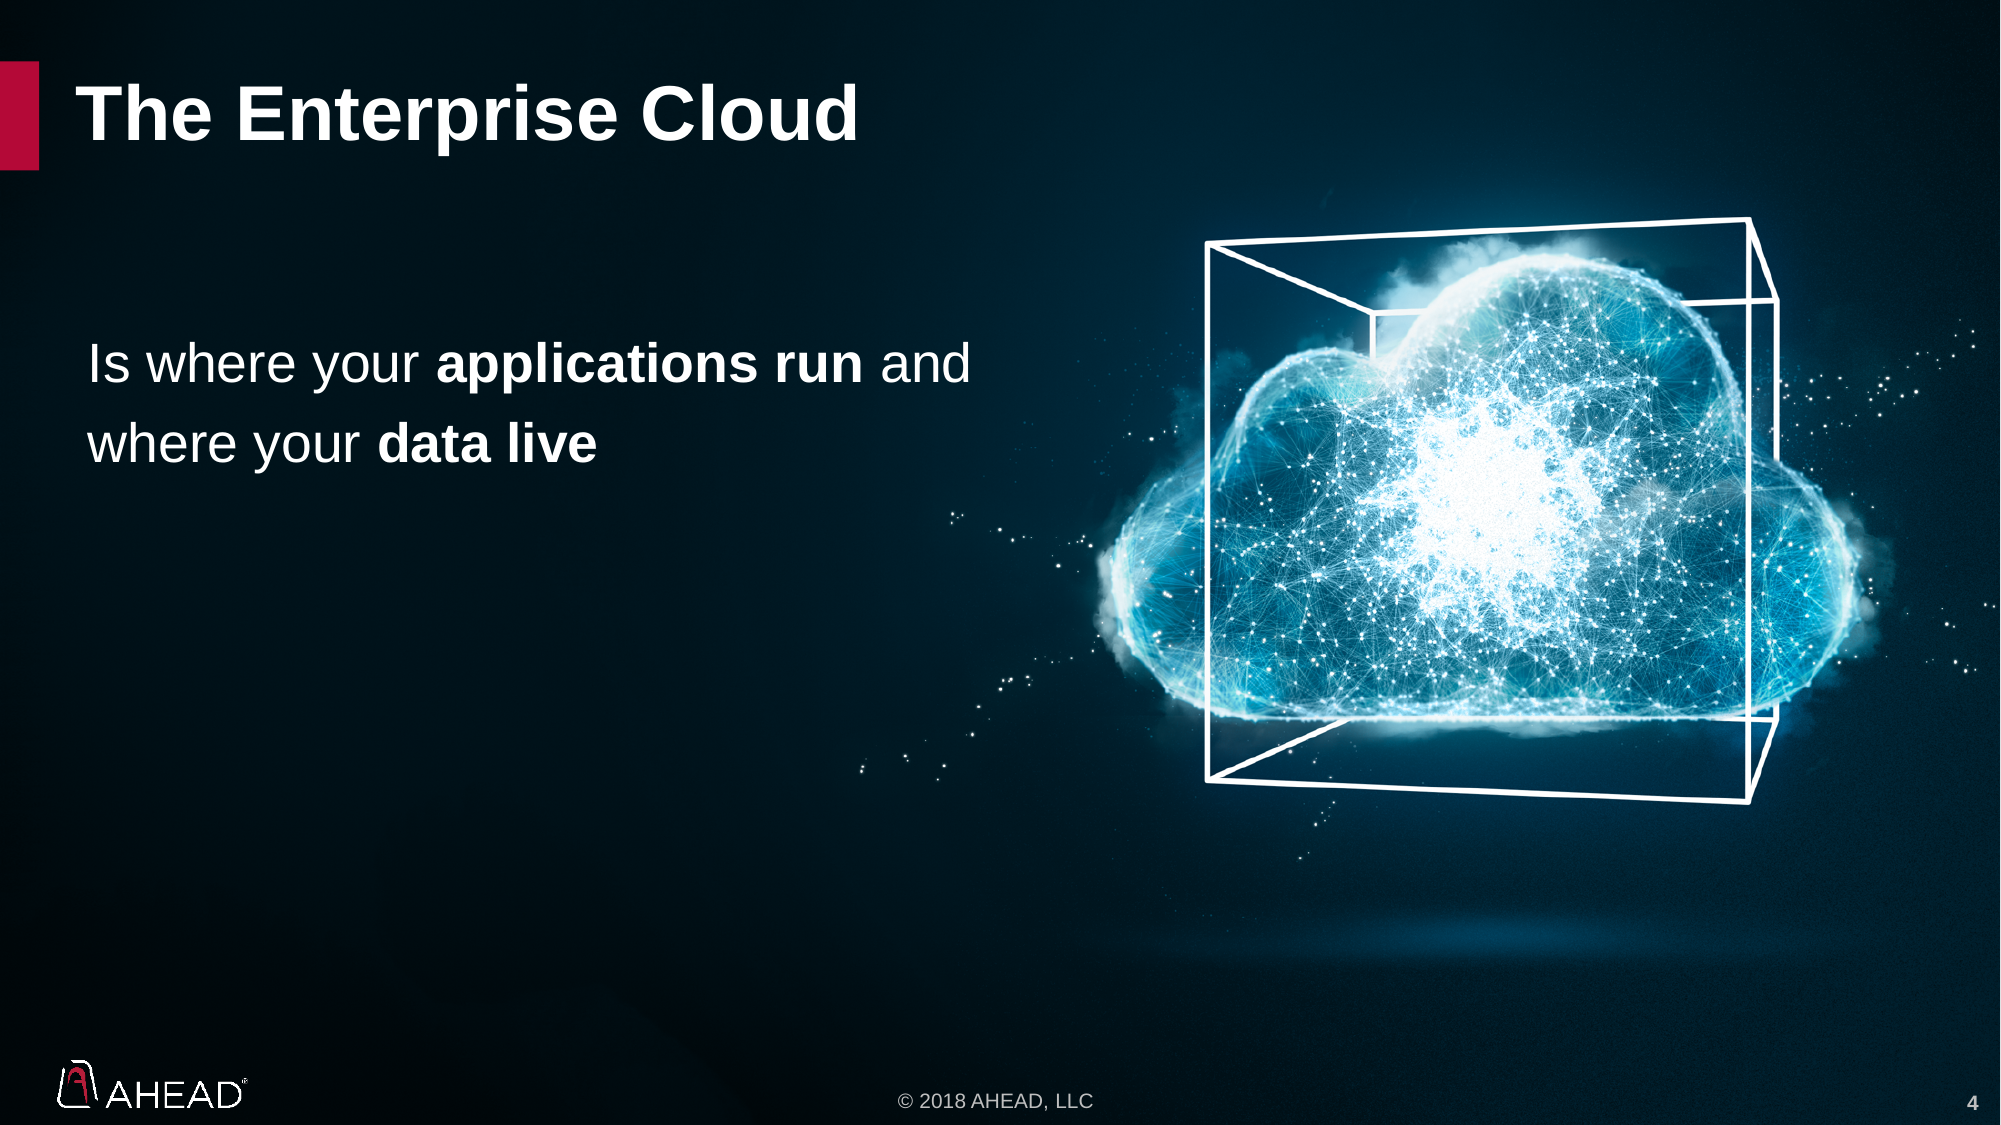

# The Enterprise Cloud
Is where your applications run and where your data live